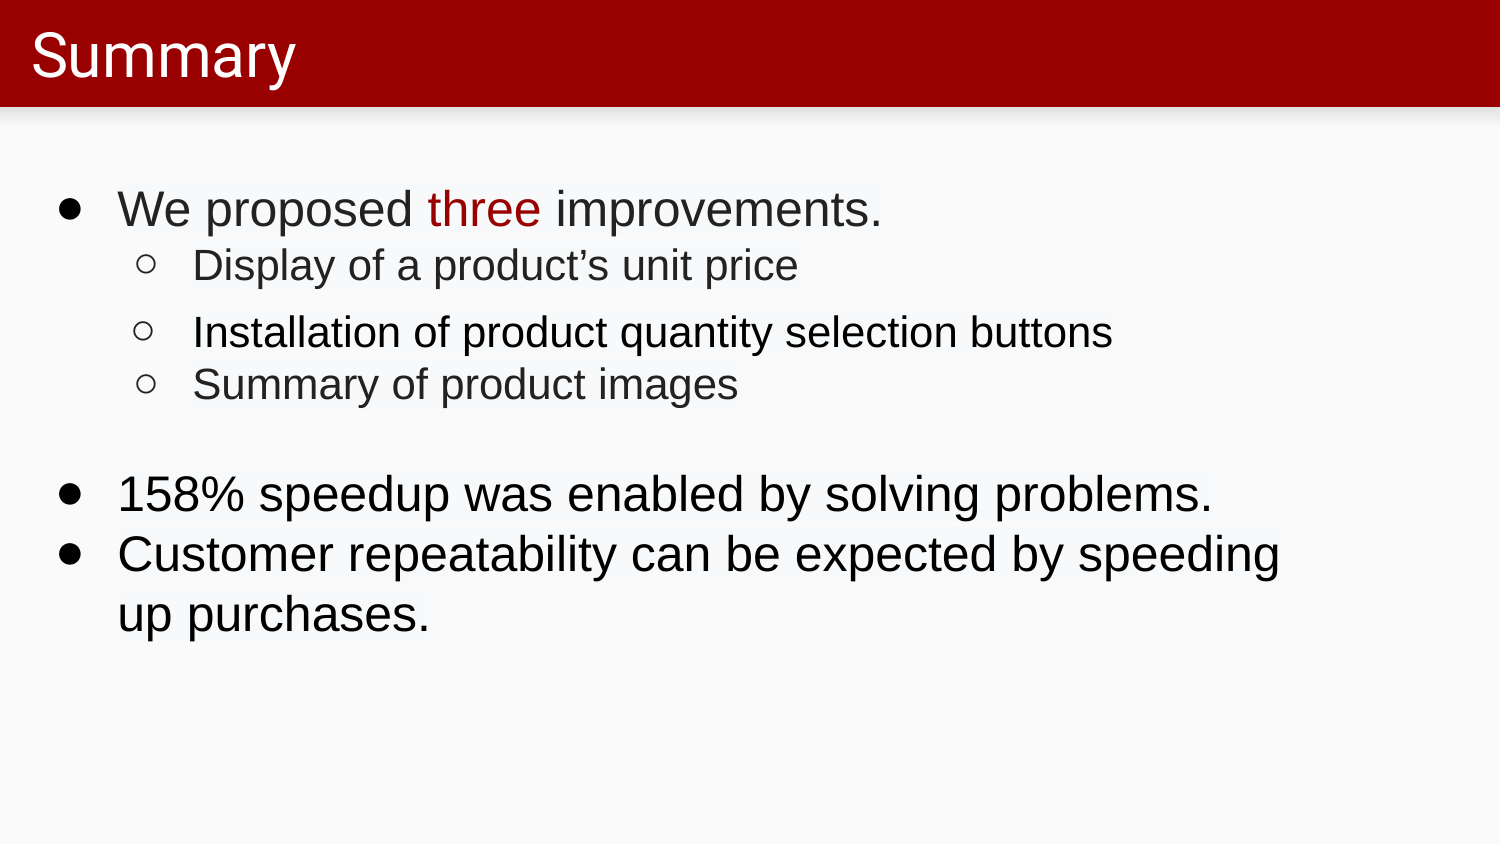

# Summary
We proposed three improvements.
Display of a product’s unit price
Installation of product quantity selection buttons
Summary of product images

158% speedup was enabled by solving problems.
Customer repeatability can be expected by speeding up purchases.